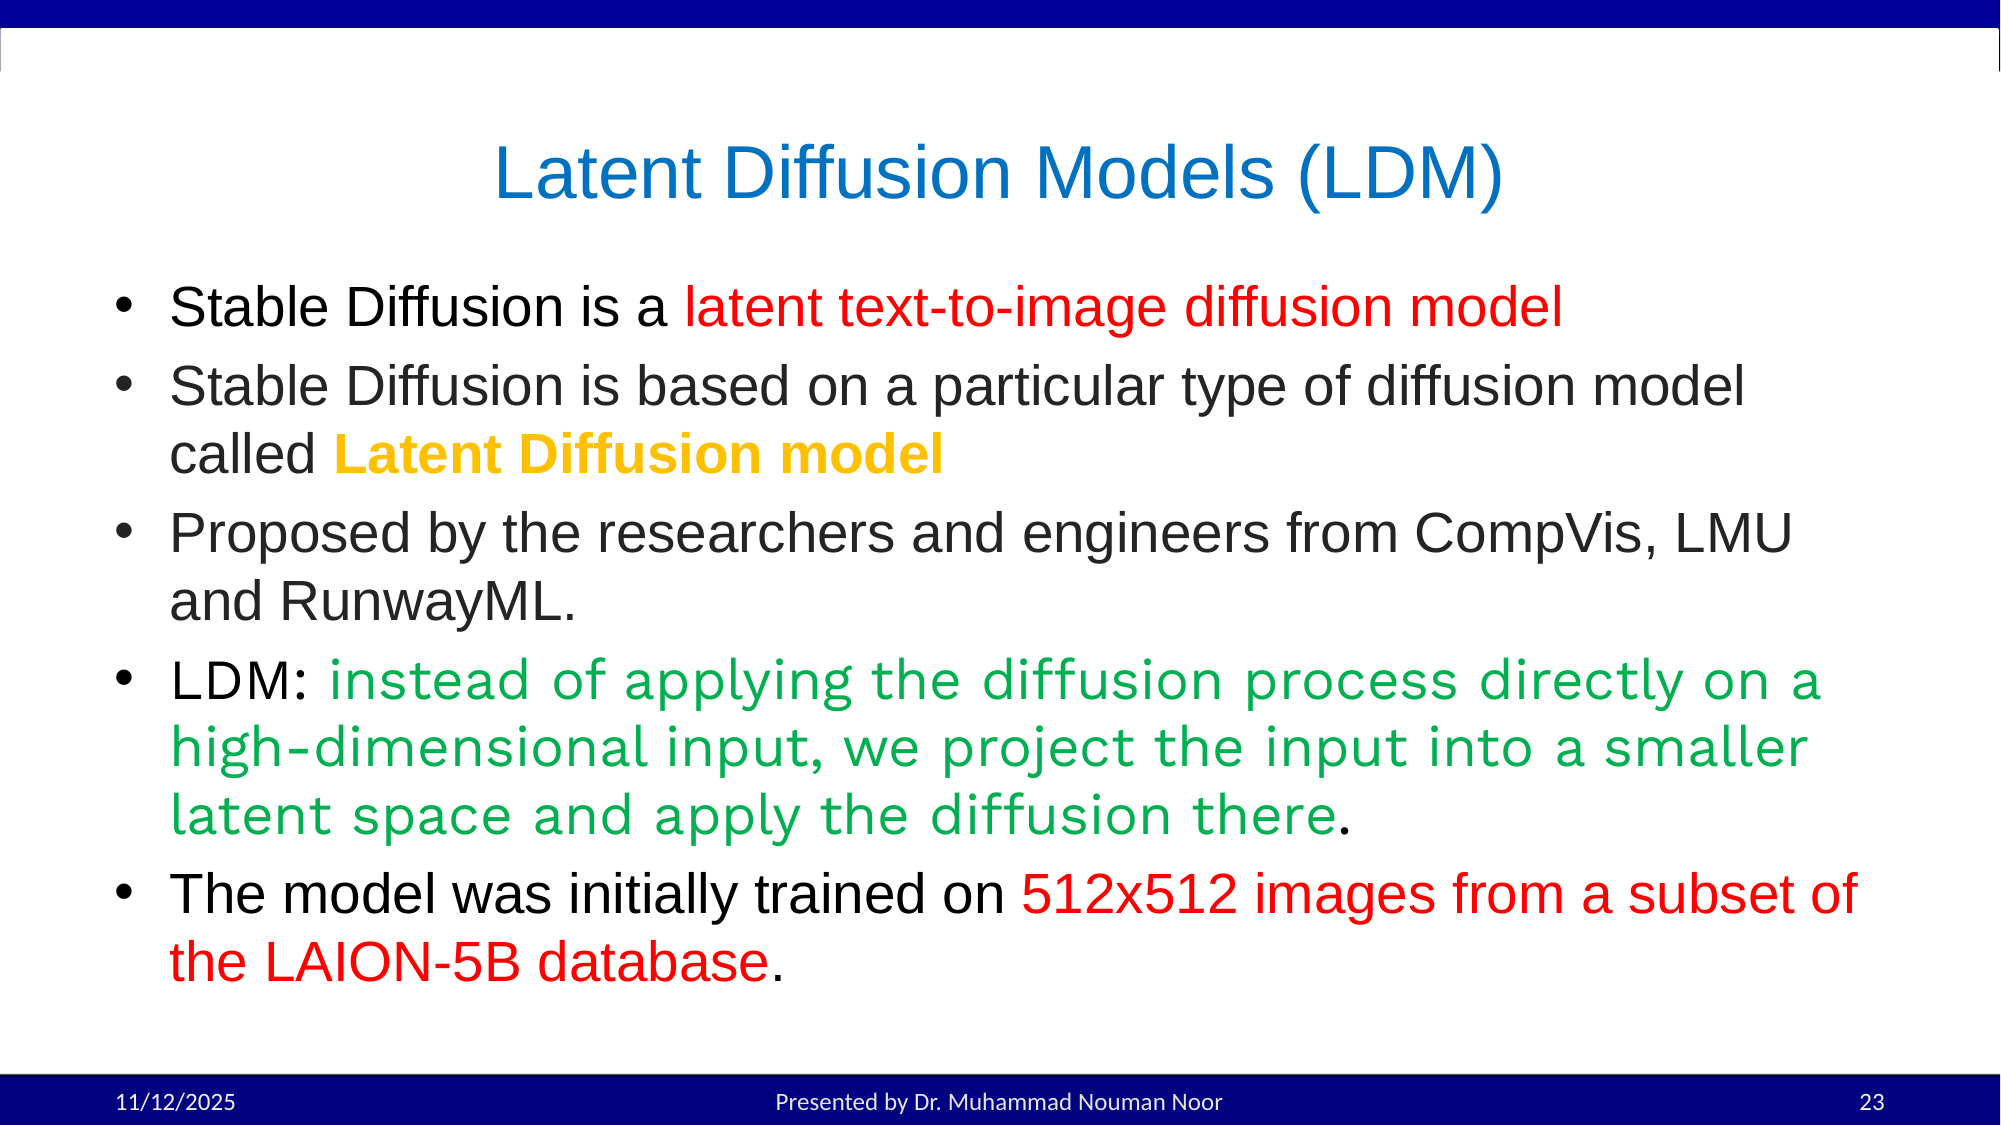

# Latent Diffusion Models (LDM)
Stable Diffusion is a latent text-to-image diffusion model
Stable Diffusion is based on a particular type of diffusion model called Latent Diffusion model
Proposed by the researchers and engineers from CompVis, LMU and RunwayML.
LDM: instead of applying the diffusion process directly on a high-dimensional input, we project the input into a smaller latent space and apply the diffusion there.
The model was initially trained on 512x512 images from a subset of the LAION-5B database.
11/12/2025
Presented by Dr. Muhammad Nouman Noor
23